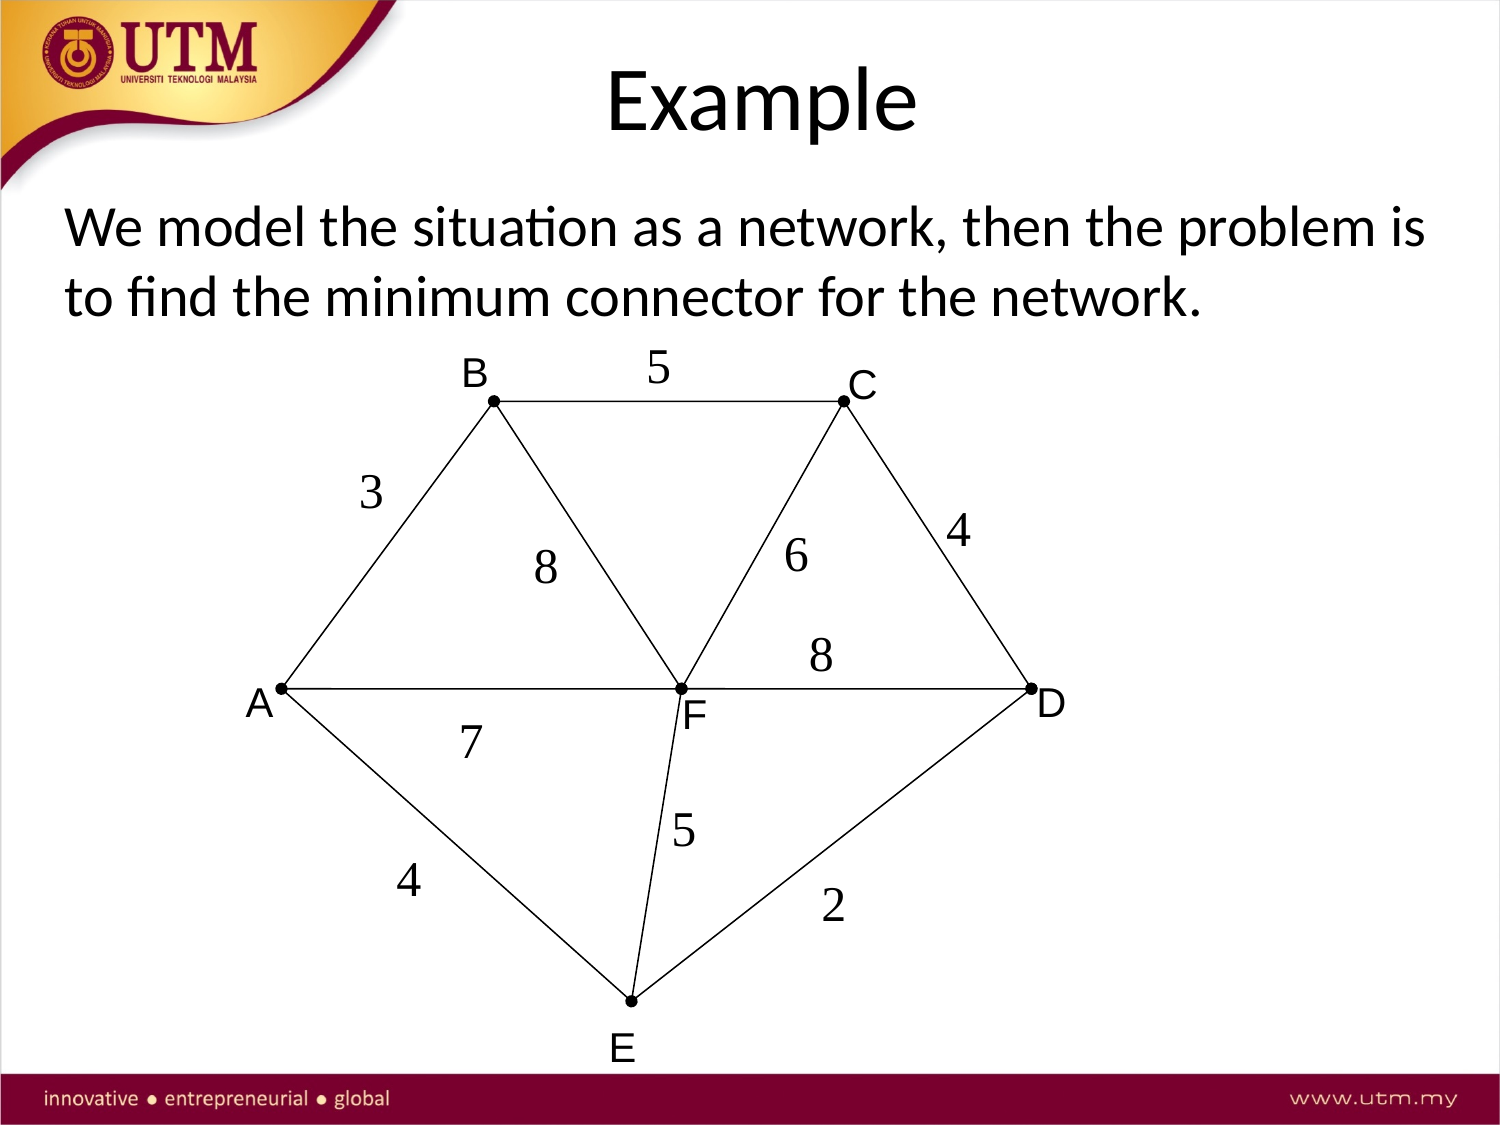

Example
We model the situation as a network, then the problem is to find the minimum connector for the network.
5
B
C

3
4
6
8
8
A
D
F

7
5
4
2
E